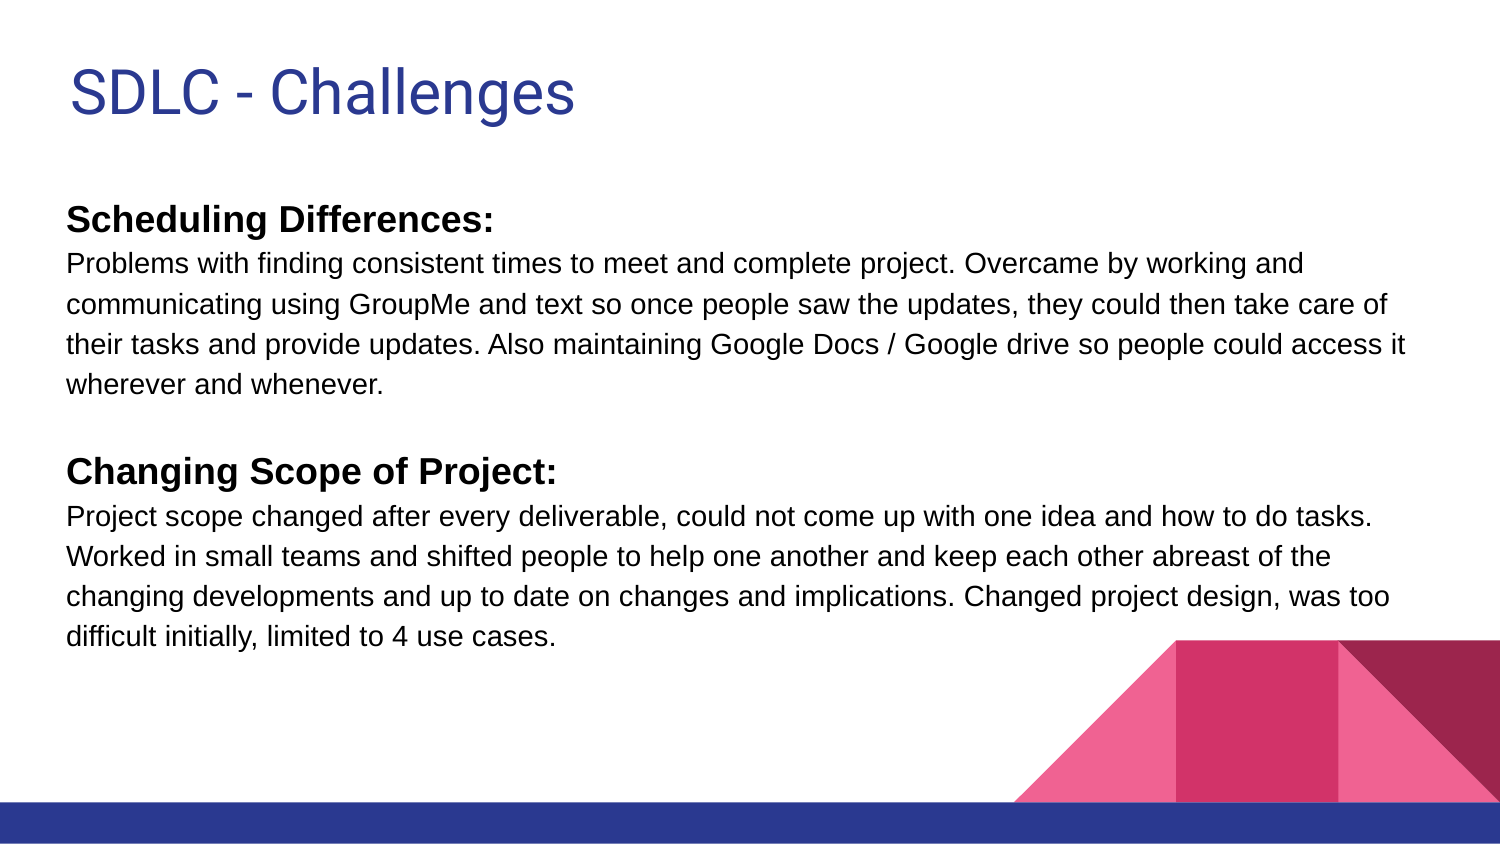

# SDLC - Challenges

Scheduling Differences:
Problems with finding consistent times to meet and complete project. Overcame by working and communicating using GroupMe and text so once people saw the updates, they could then take care of their tasks and provide updates. Also maintaining Google Docs / Google drive so people could access it wherever and whenever.

Changing Scope of Project:
Project scope changed after every deliverable, could not come up with one idea and how to do tasks. Worked in small teams and shifted people to help one another and keep each other abreast of the changing developments and up to date on changes and implications. Changed project design, was too difficult initially, limited to 4 use cases.